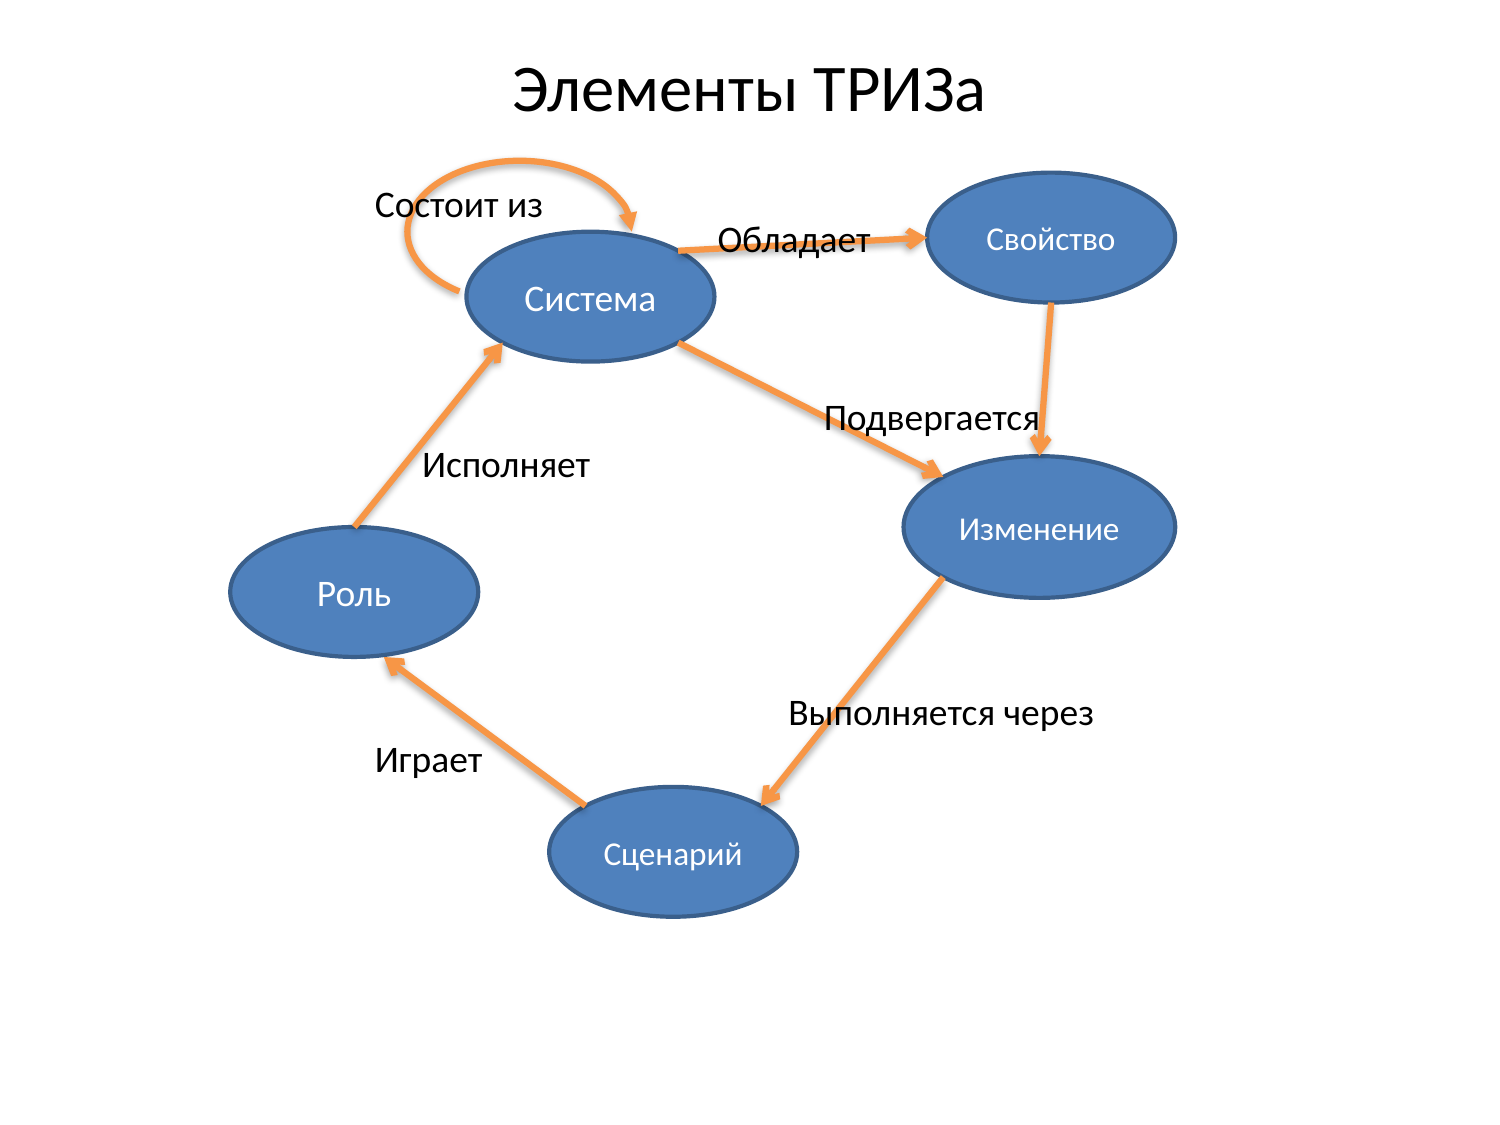

# Элементы ТРИЗа

Состоит из
Свойство
Обладает
Система
Подвергается
Исполняет
Изменение
Роль
Выполняется через
Играет
Сценарий